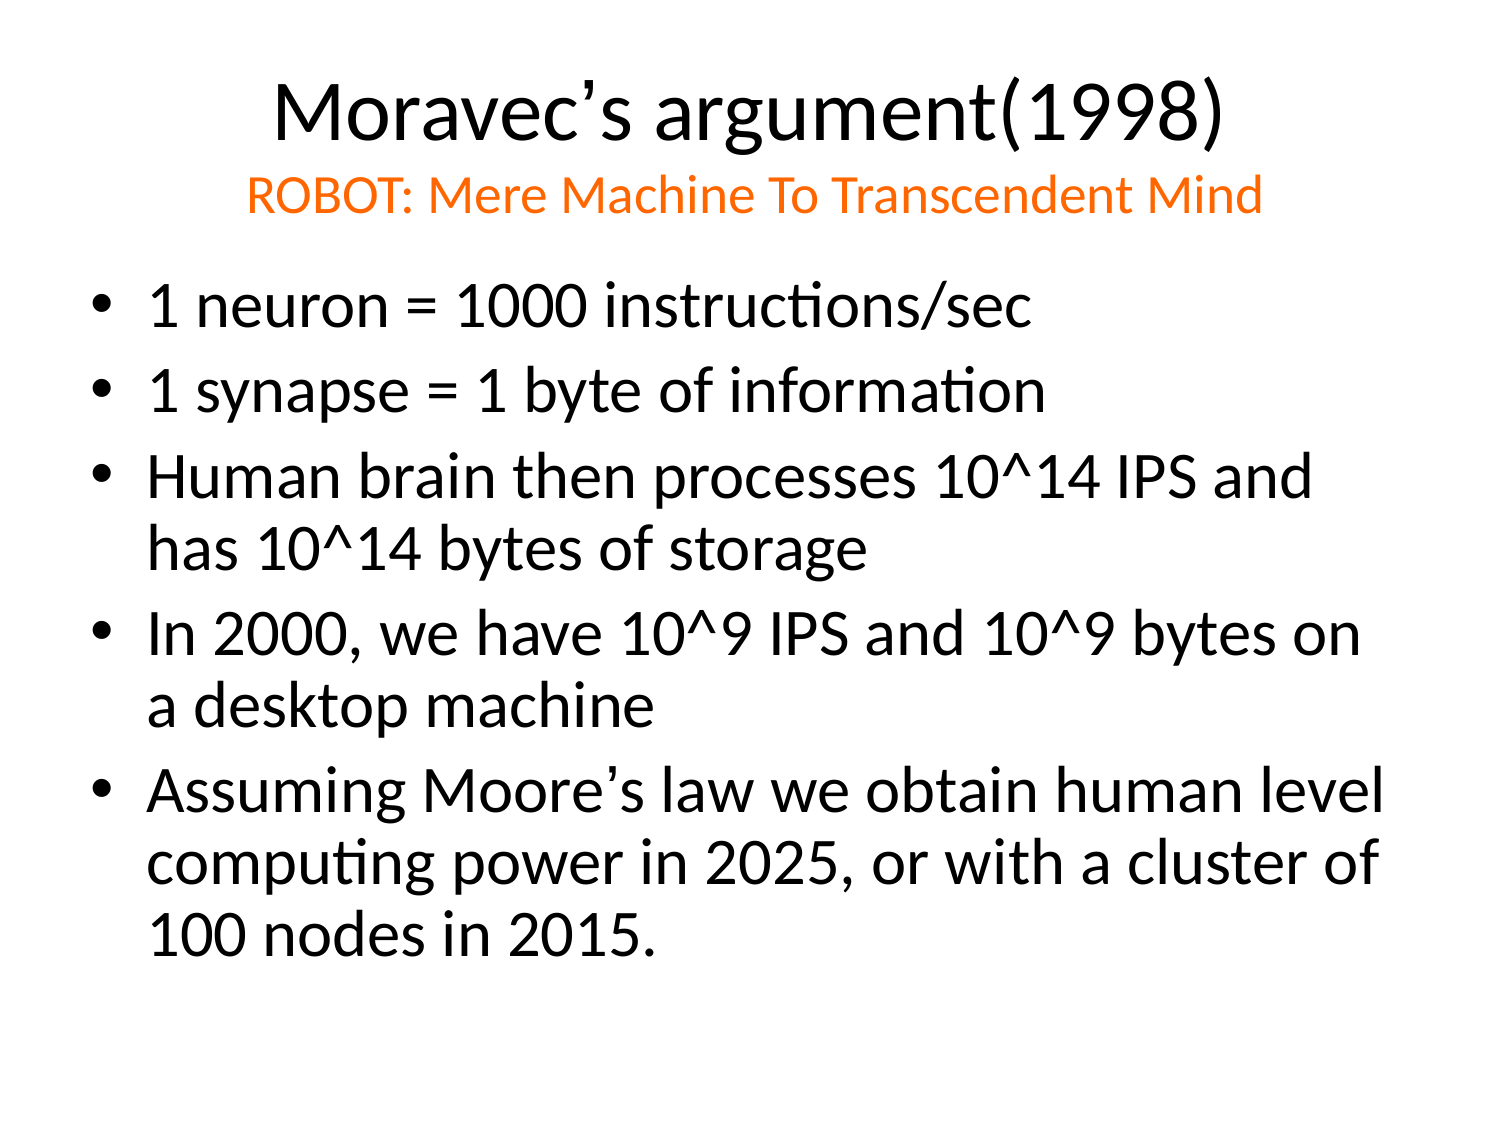

# Moravec’s argument(1998) ROBOT: Mere Machine To Transcendent Mind
1 neuron = 1000 instructions/sec
1 synapse = 1 byte of information
Human brain then processes 10^14 IPS and has 10^14 bytes of storage
In 2000, we have 10^9 IPS and 10^9 bytes on a desktop machine
Assuming Moore’s law we obtain human level computing power in 2025, or with a cluster of 100 nodes in 2015.